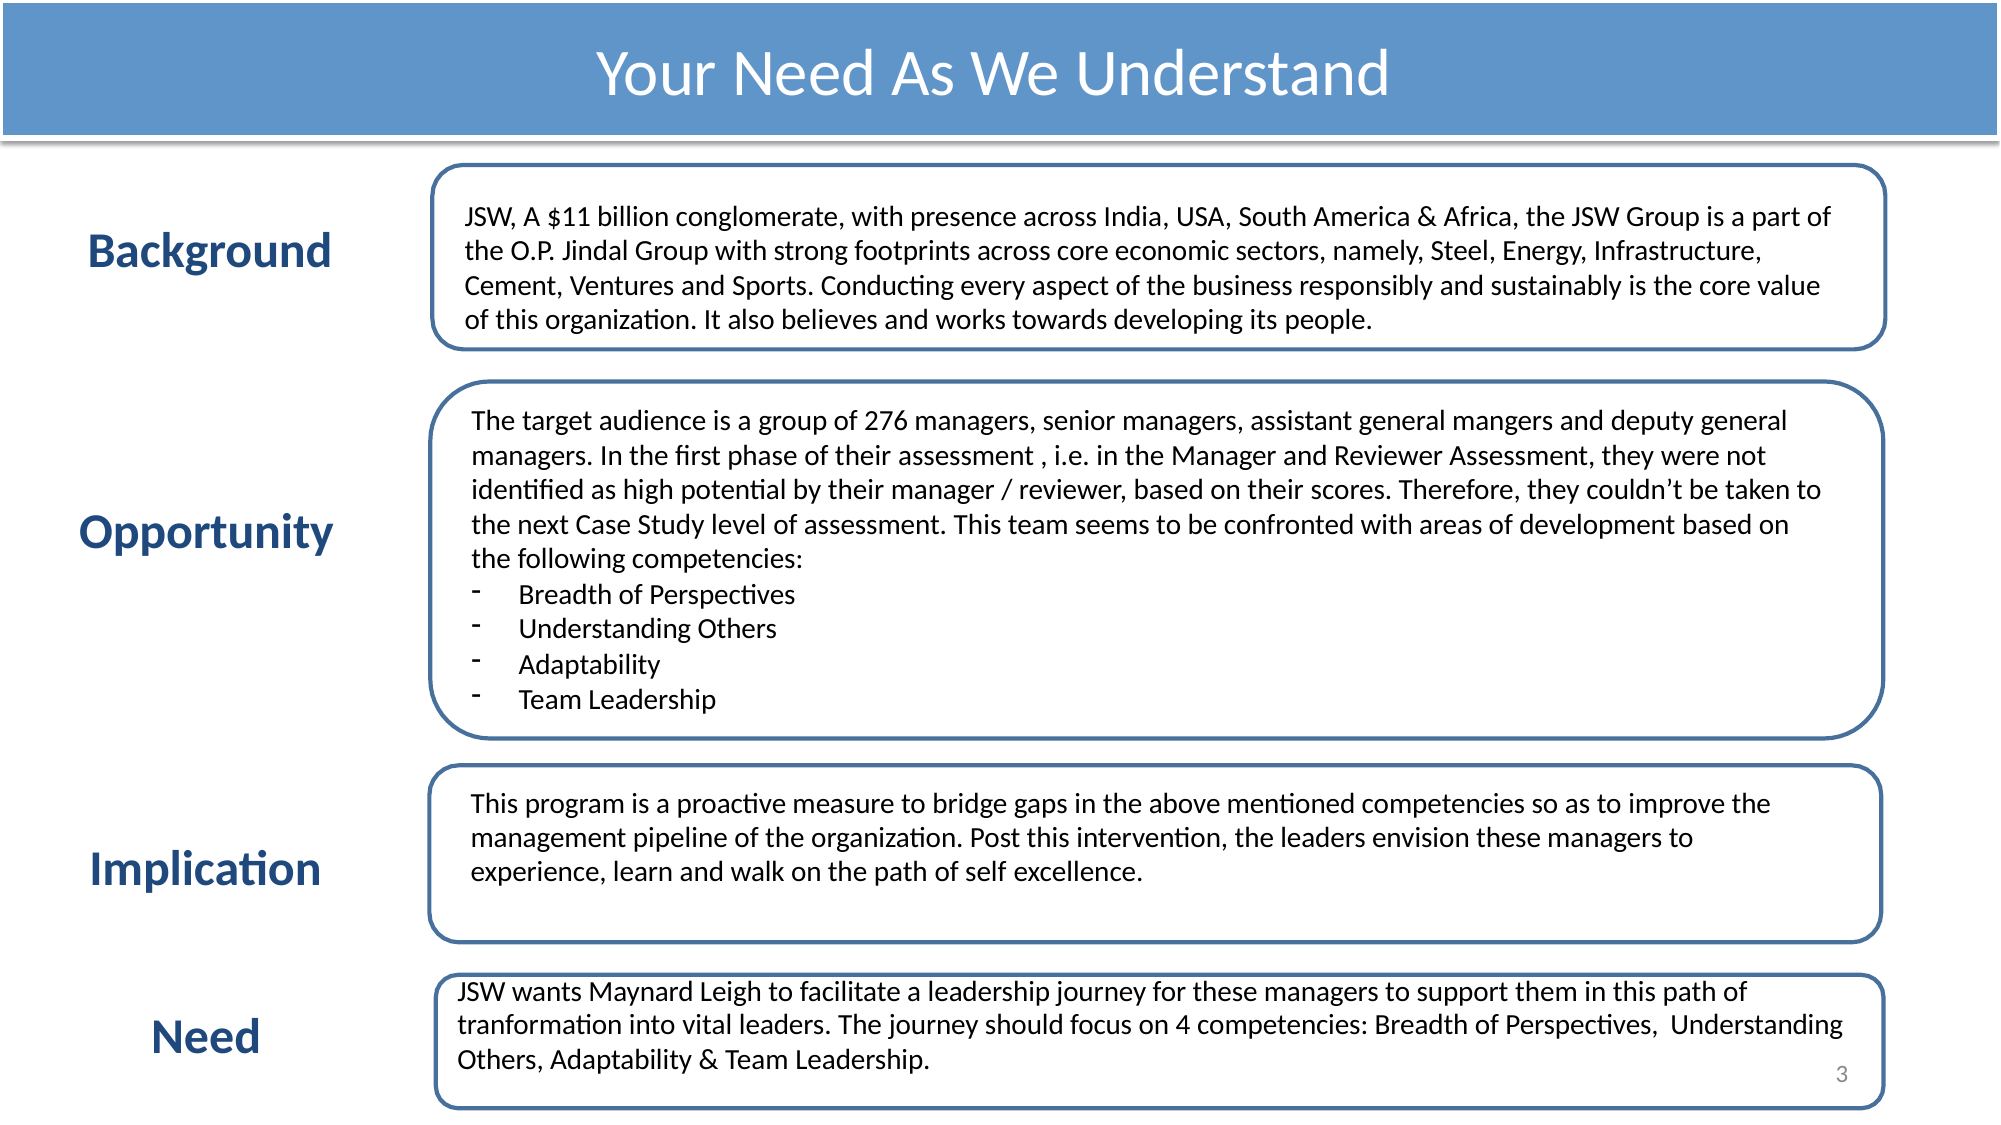

# Your Need As We Understand

JSW, A $11 billion conglomerate, with presence across India, USA, South America & Africa, the JSW Group is a part of  the O.P. Jindal Group with strong footprints across core economic sectors, namely, Steel, Energy, Infrastructure,  Cement, Ventures and Sports. Conducting every aspect of the business responsibly and sustainably is the core value  of this organization. It also believes and works towards developing its people.
Background

The target audience is a group of 276 managers, senior managers, assistant general mangers and deputy general  managers. In the first phase of their assessment , i.e. in the Manager and Reviewer Assessment, they were not  identified as high potential by their manager / reviewer, based on their scores. Therefore, they couldn’t be taken to  the next Case Study level of assessment. This team seems to be confronted with areas of development based on  the following competencies:
Breadth of Perspectives
Understanding Others
Adaptability
Team Leadership
Opportunity

This program is a proactive measure to bridge gaps in the above mentioned competencies so as to improve the  management pipeline of the organization. Post this intervention, the leaders envision these managers to  experience, learn and walk on the path of self excellence.
Implication
JSW wants Maynard Leigh to facilitate a leadership journey for these managers to support them in this path of  tranformation into vital leaders. The journey should focus on 4 competencies: Breadth of Perspectives, Understanding

Need
Others, Adaptability & Team Leadership.
3